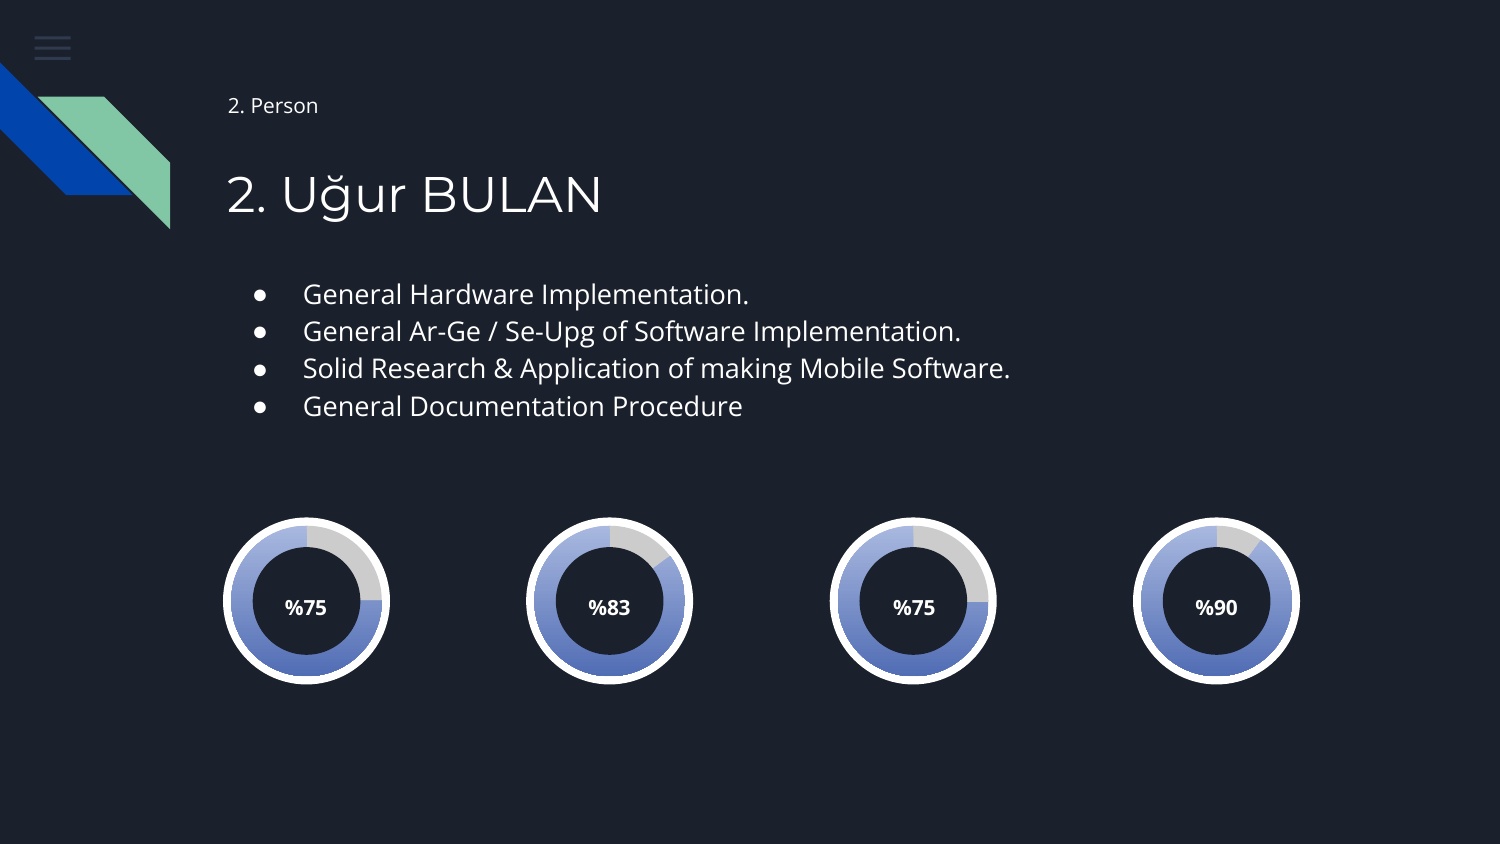

2. Person
# 2. Uğur BULAN
General Hardware Implementation.
General Ar-Ge / Se-Upg of Software Implementation.
Solid Research & Application of making Mobile Software.
General Documentation Procedure

%75

%83

%75

%90